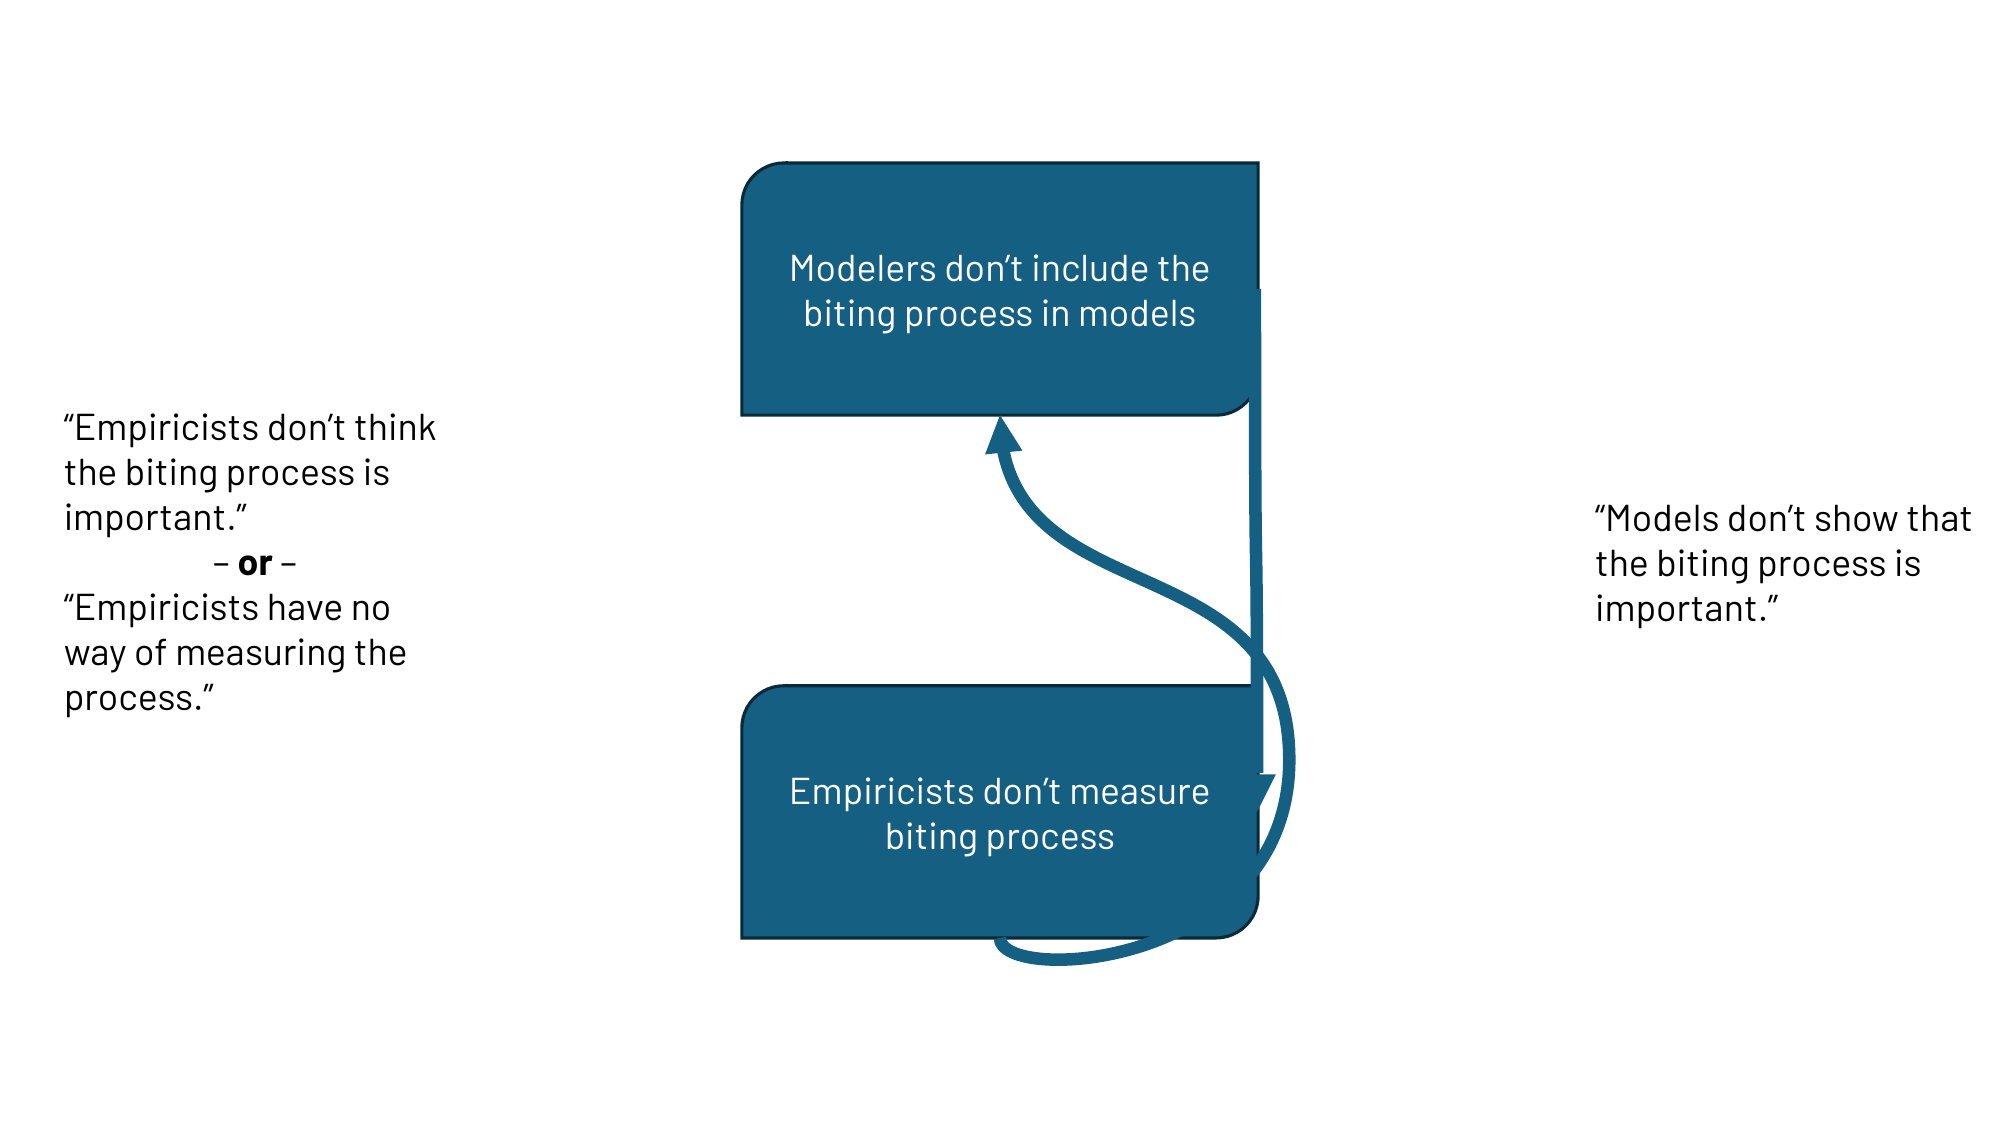

Modelers don’t include the biting process in models
“Empiricists don’t think the biting process is important.”
– or –
“Empiricists have no way of measuring the process.”
“Models don’t show that the biting process is important.”
Empiricists don’t measure biting process